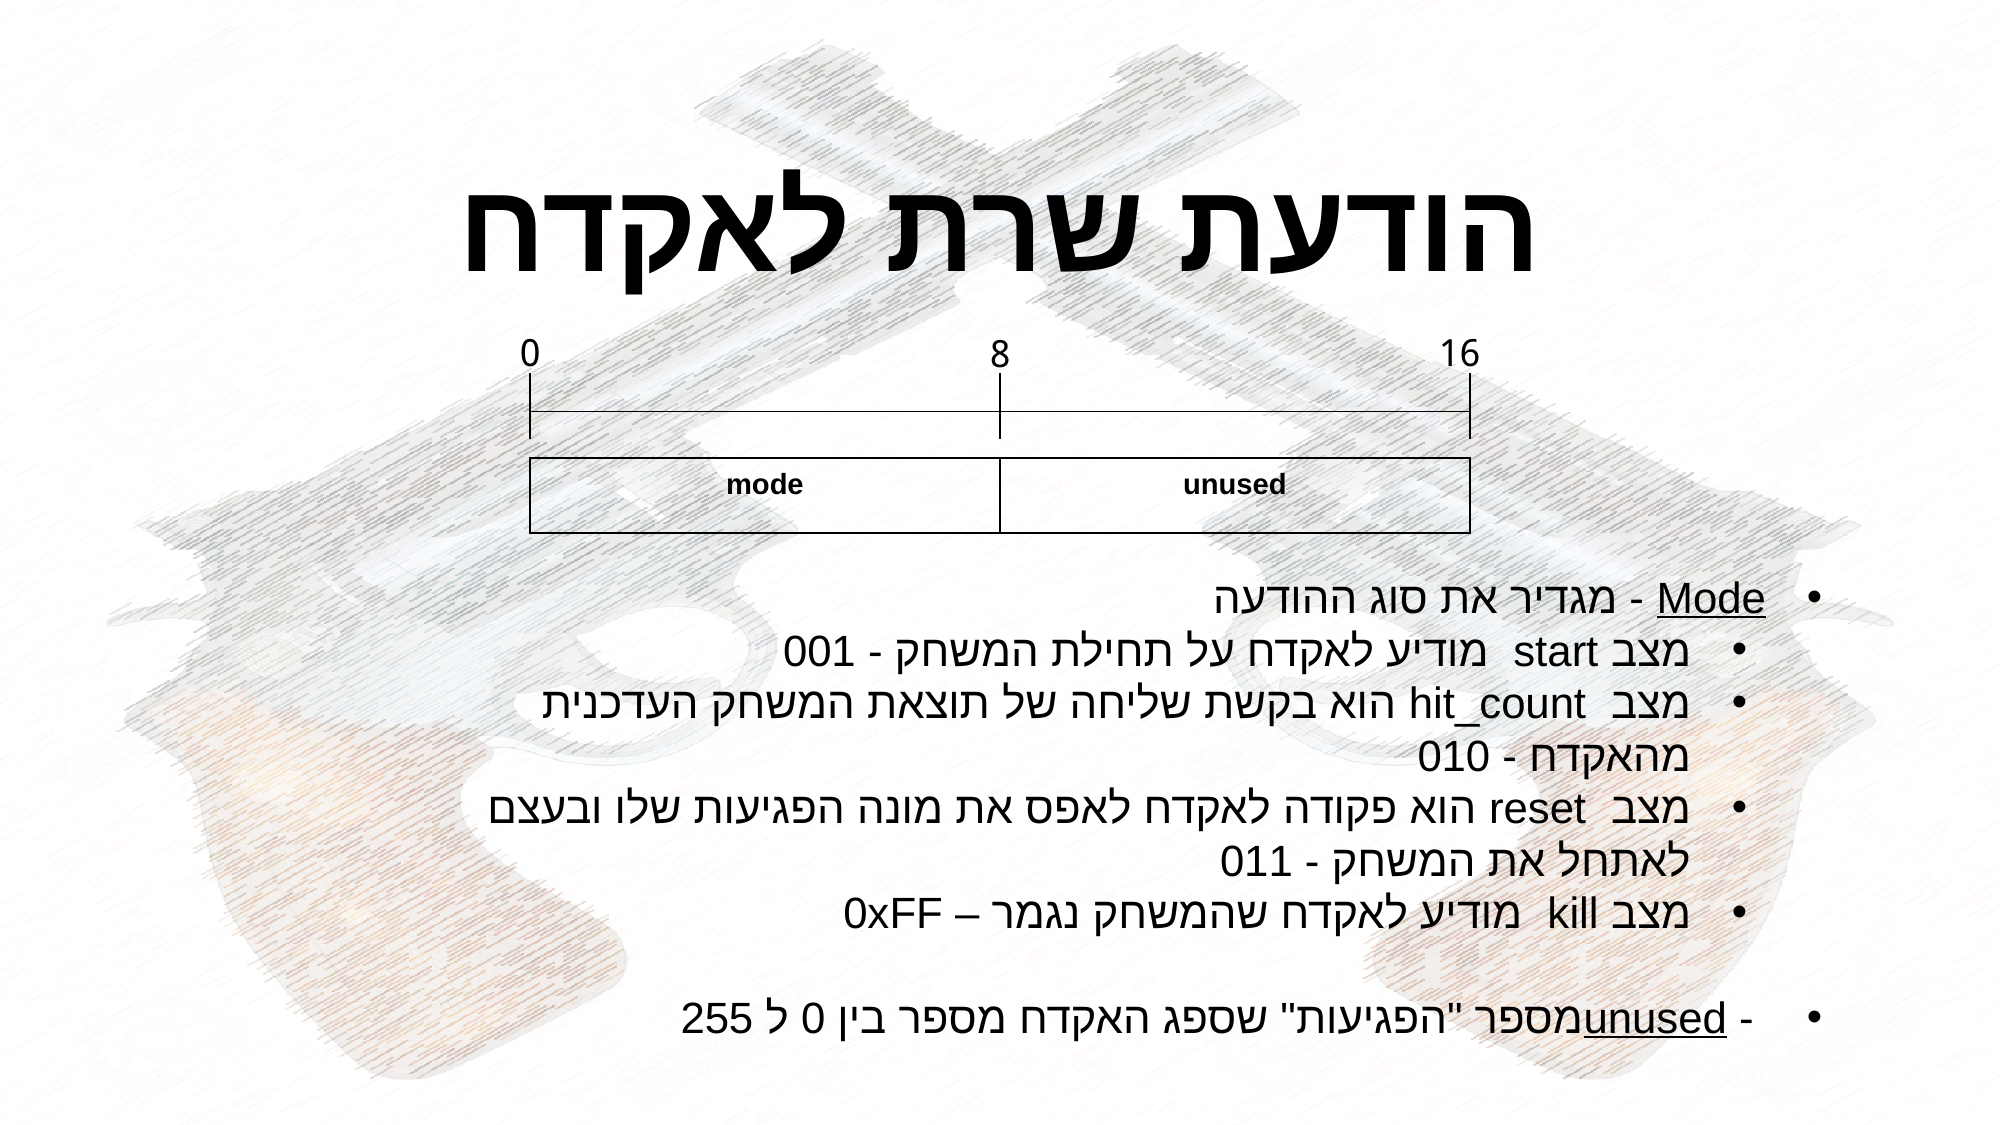

# הודעת שרת לאקדח

0
16
8
|  |  |
| --- | --- |
| mode | unused |
| --- | --- |
Mode - מגדיר את סוג ההודעה
מצב start  מודיע לאקדח על תחילת המשחק - 001
מצב  hit_count הוא בקשת שליחה של תוצאת המשחק העדכנית מהאקדח - 010
מצב  reset הוא פקודה לאקדח לאפס את מונה הפגיעות שלו ובעצם לאתחל את המשחק - 011
מצב kill  מודיע לאקדח שהמשחק נגמר – 0xFF

 - unusedמספר "הפגיעות" שספג האקדח מספר בין 0 ל 255